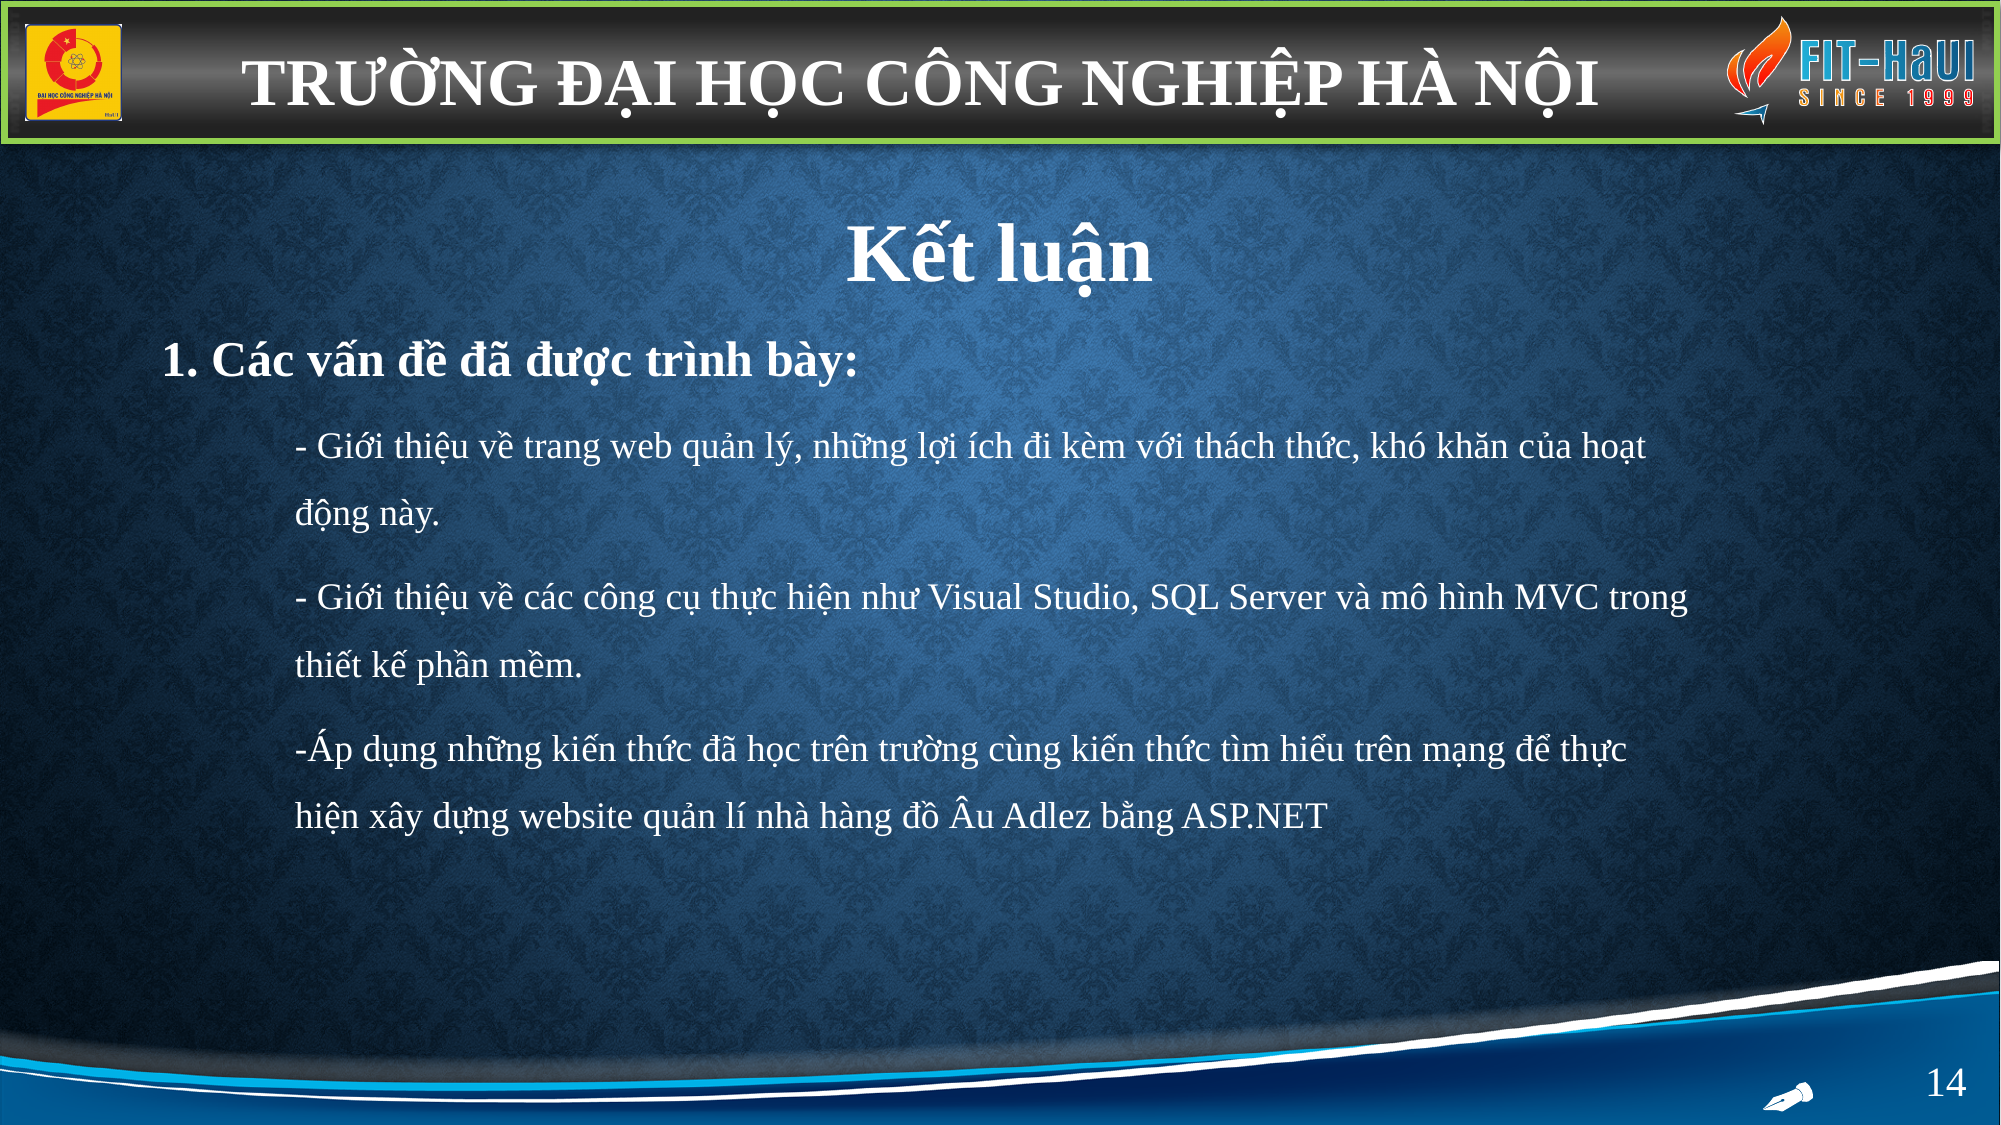

TRƯỜNG ĐẠI HỌC CÔNG NGHIỆP HÀ NỘI

Kết luận
1. Các vấn đề đã được trình bày:

- Giới thiệu về trang web quản lý, những lợi ích đi kèm với thách thức, khó khăn của hoạt động này.
- Giới thiệu về các công cụ thực hiện như Visual Studio, SQL Server và mô hình MVC trong thiết kế phần mềm.
-Áp dụng những kiến thức đã học trên trường cùng kiến thức tìm hiểu trên mạng để thực hiện xây dựng website quản lí nhà hàng đồ Âu Adlez bằng ASP.NET
14